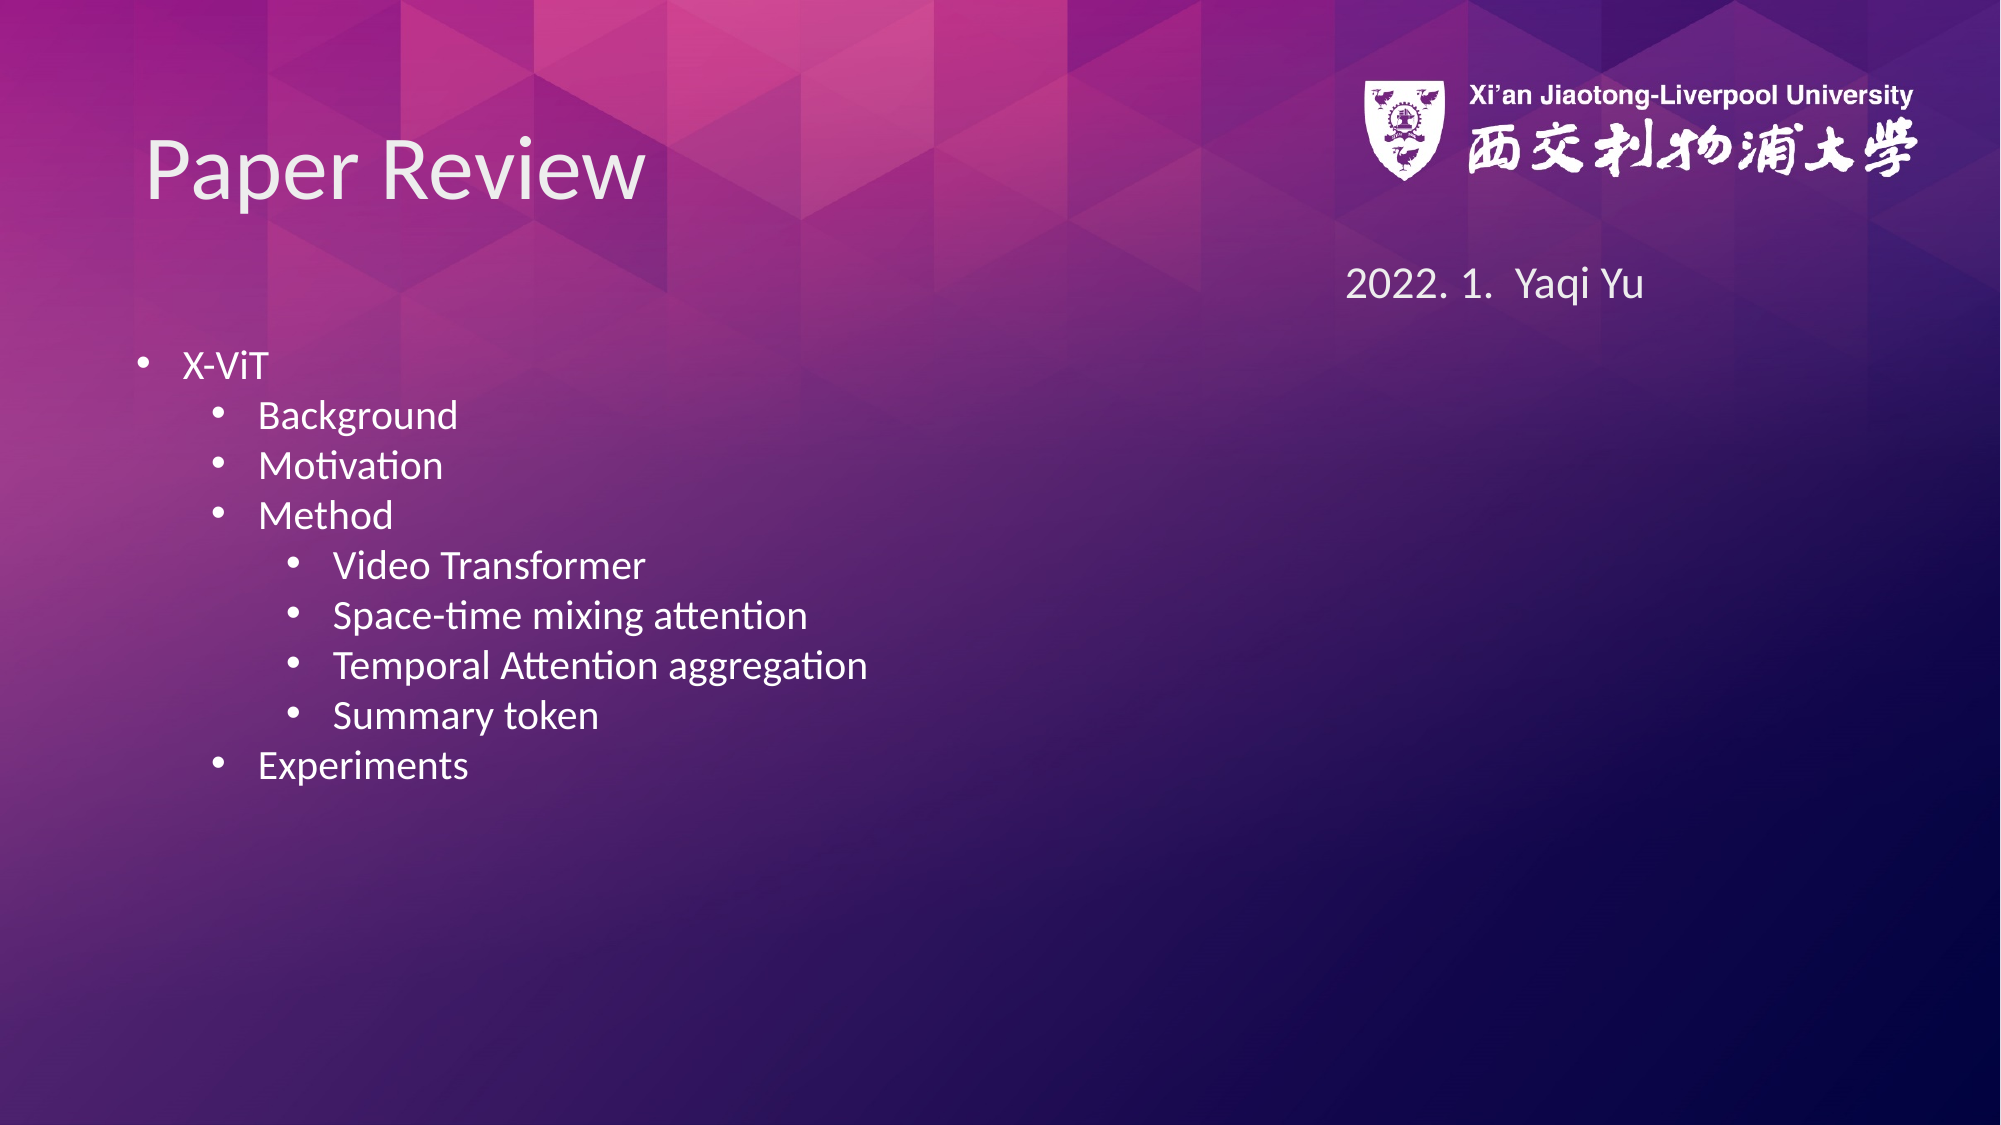

# Paper Review 2022. 1.  Yaqi Yu
X-ViT
Background
Motivation
Method
Video Transformer
Space-time mixing attention
Temporal Attention aggregation
Summary token
Experiments